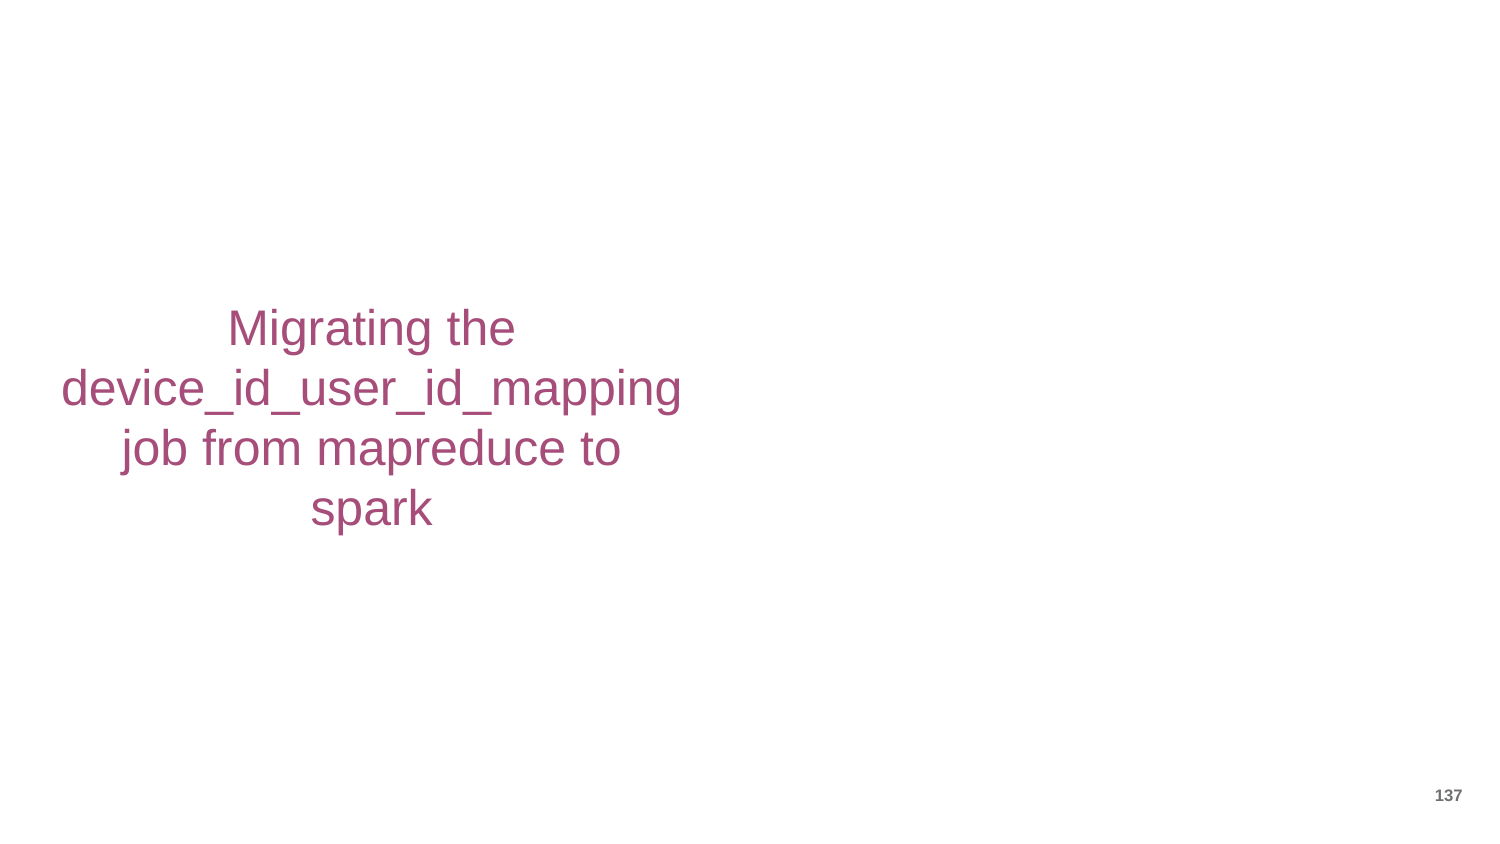

# Migrating the device_id_user_id_mapping job from mapreduce to spark
137